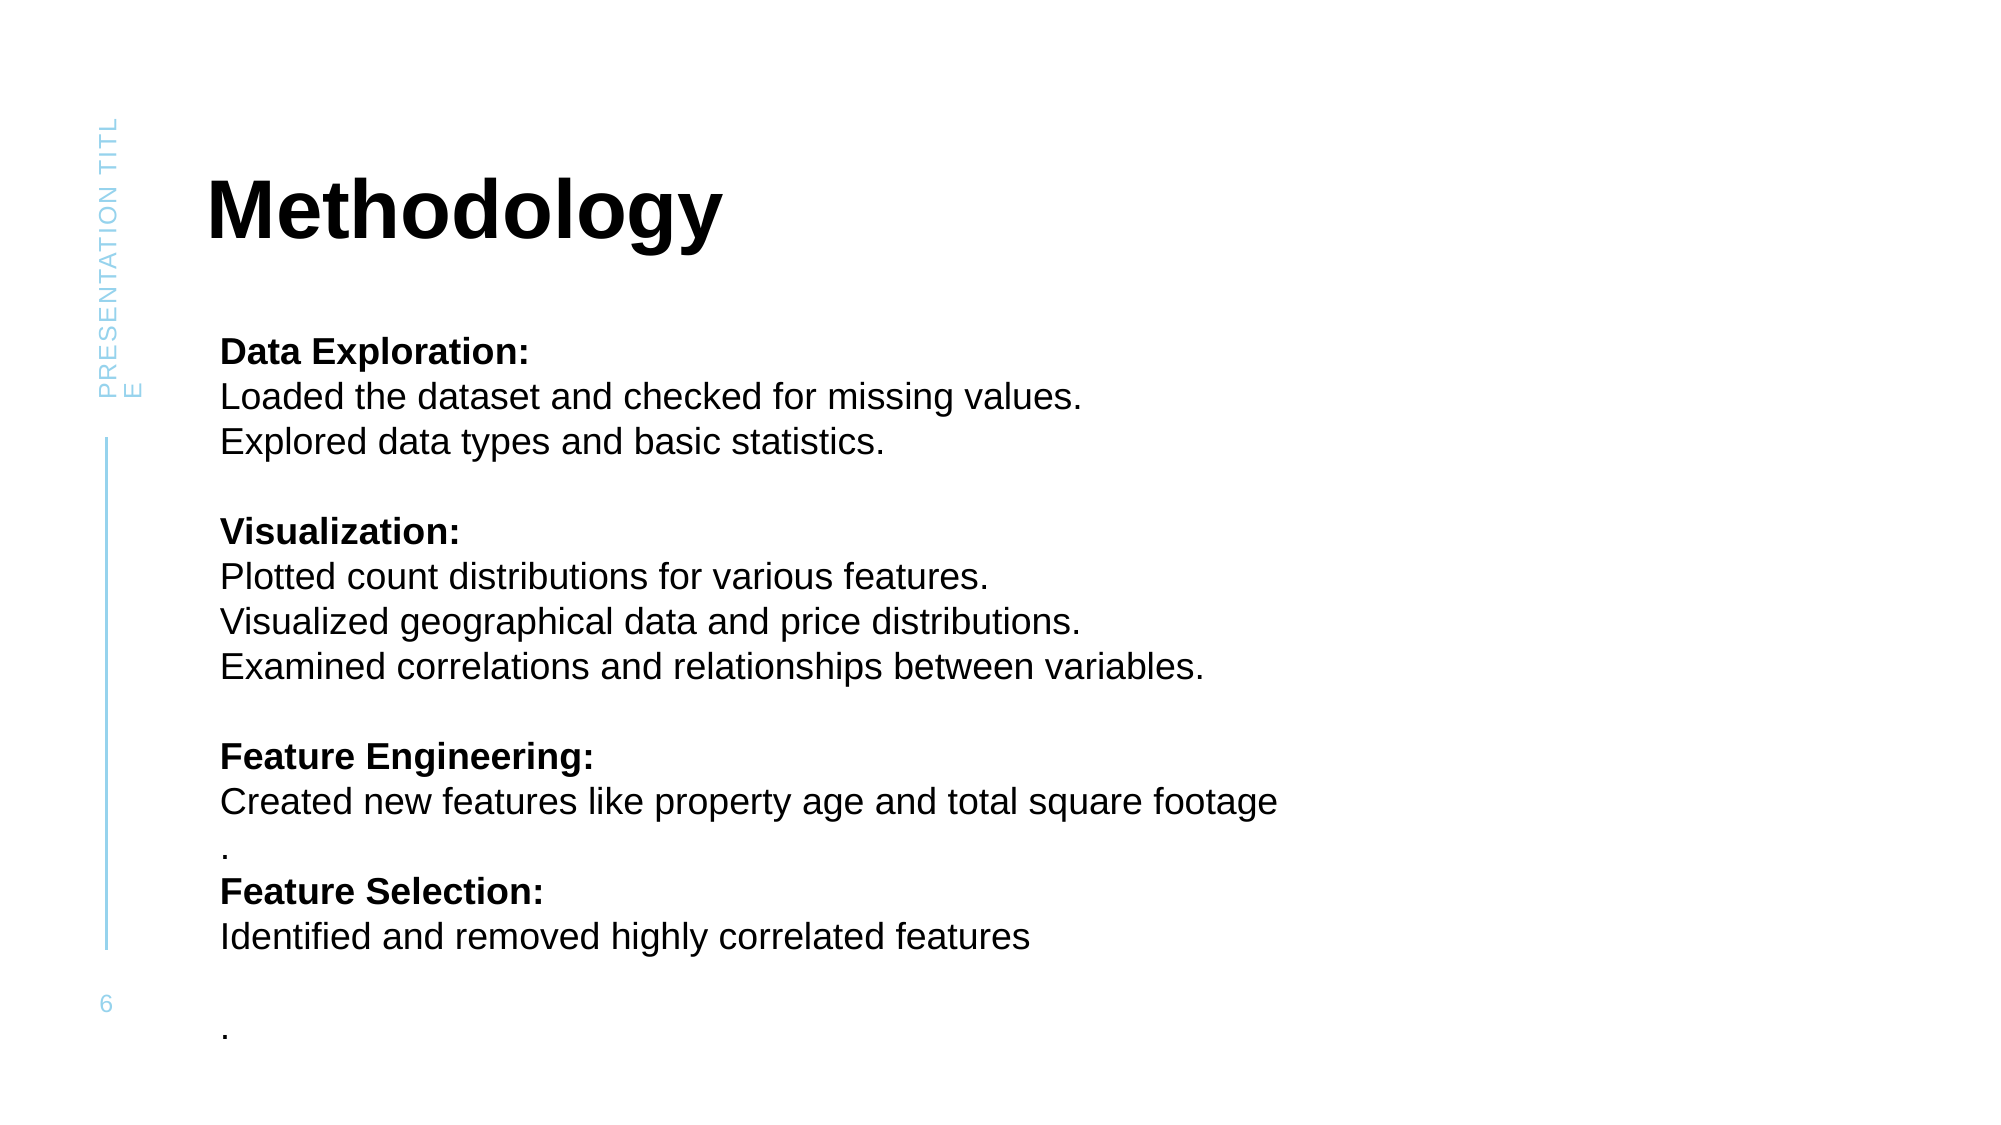

Methodology
presentation title
Data Exploration:
Loaded the dataset and checked for missing values.
Explored data types and basic statistics.

Visualization:
Plotted count distributions for various features.
Visualized geographical data and price distributions.
Examined correlations and relationships between variables.

Feature Engineering:
Created new features like property age and total square footage
.
Feature Selection:
Identified and removed highly correlated features

.
6